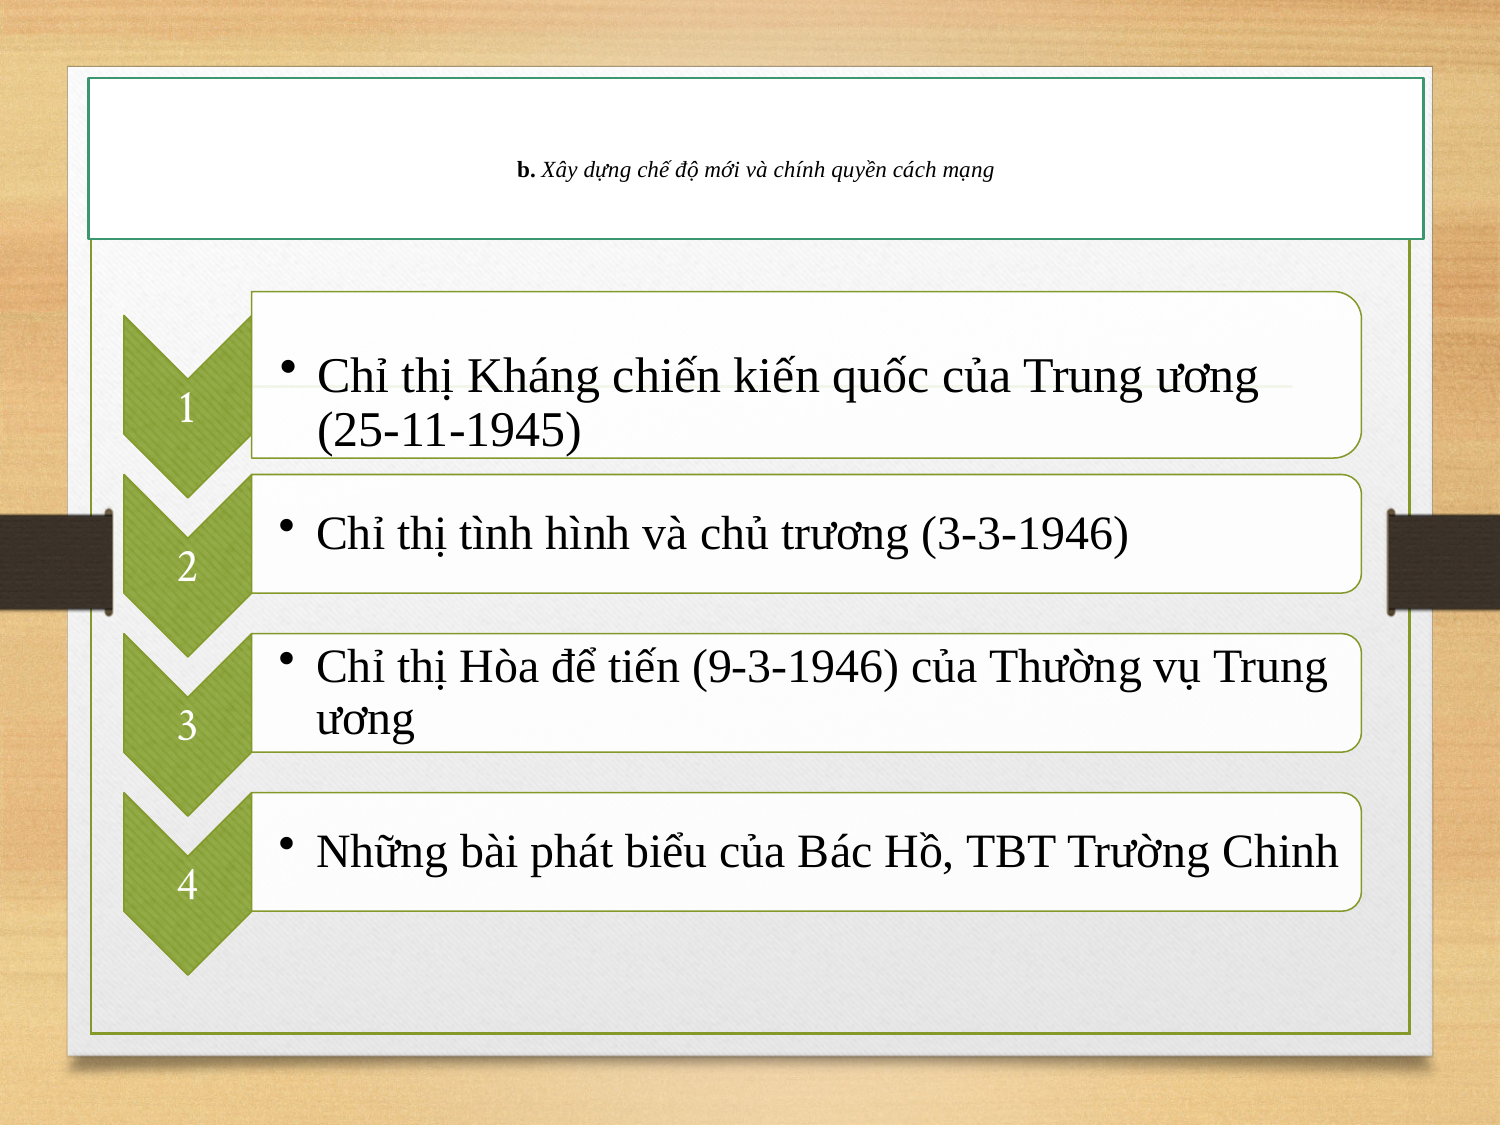

# b. Xây dựng chế độ mới và chính quyền cách mạng
1

Chỉ thị Kháng chiến kiến quốc của Trung ương  (25-11-1945)
2
Chỉ thị tình hình và chủ trương (3-3-1946)
3
Chỉ thị Hòa để tiến (9-3-1946) của Thường vụ Trung ương
4
Những bài phát biểu của Bác Hồ, TBT Trường Chinh